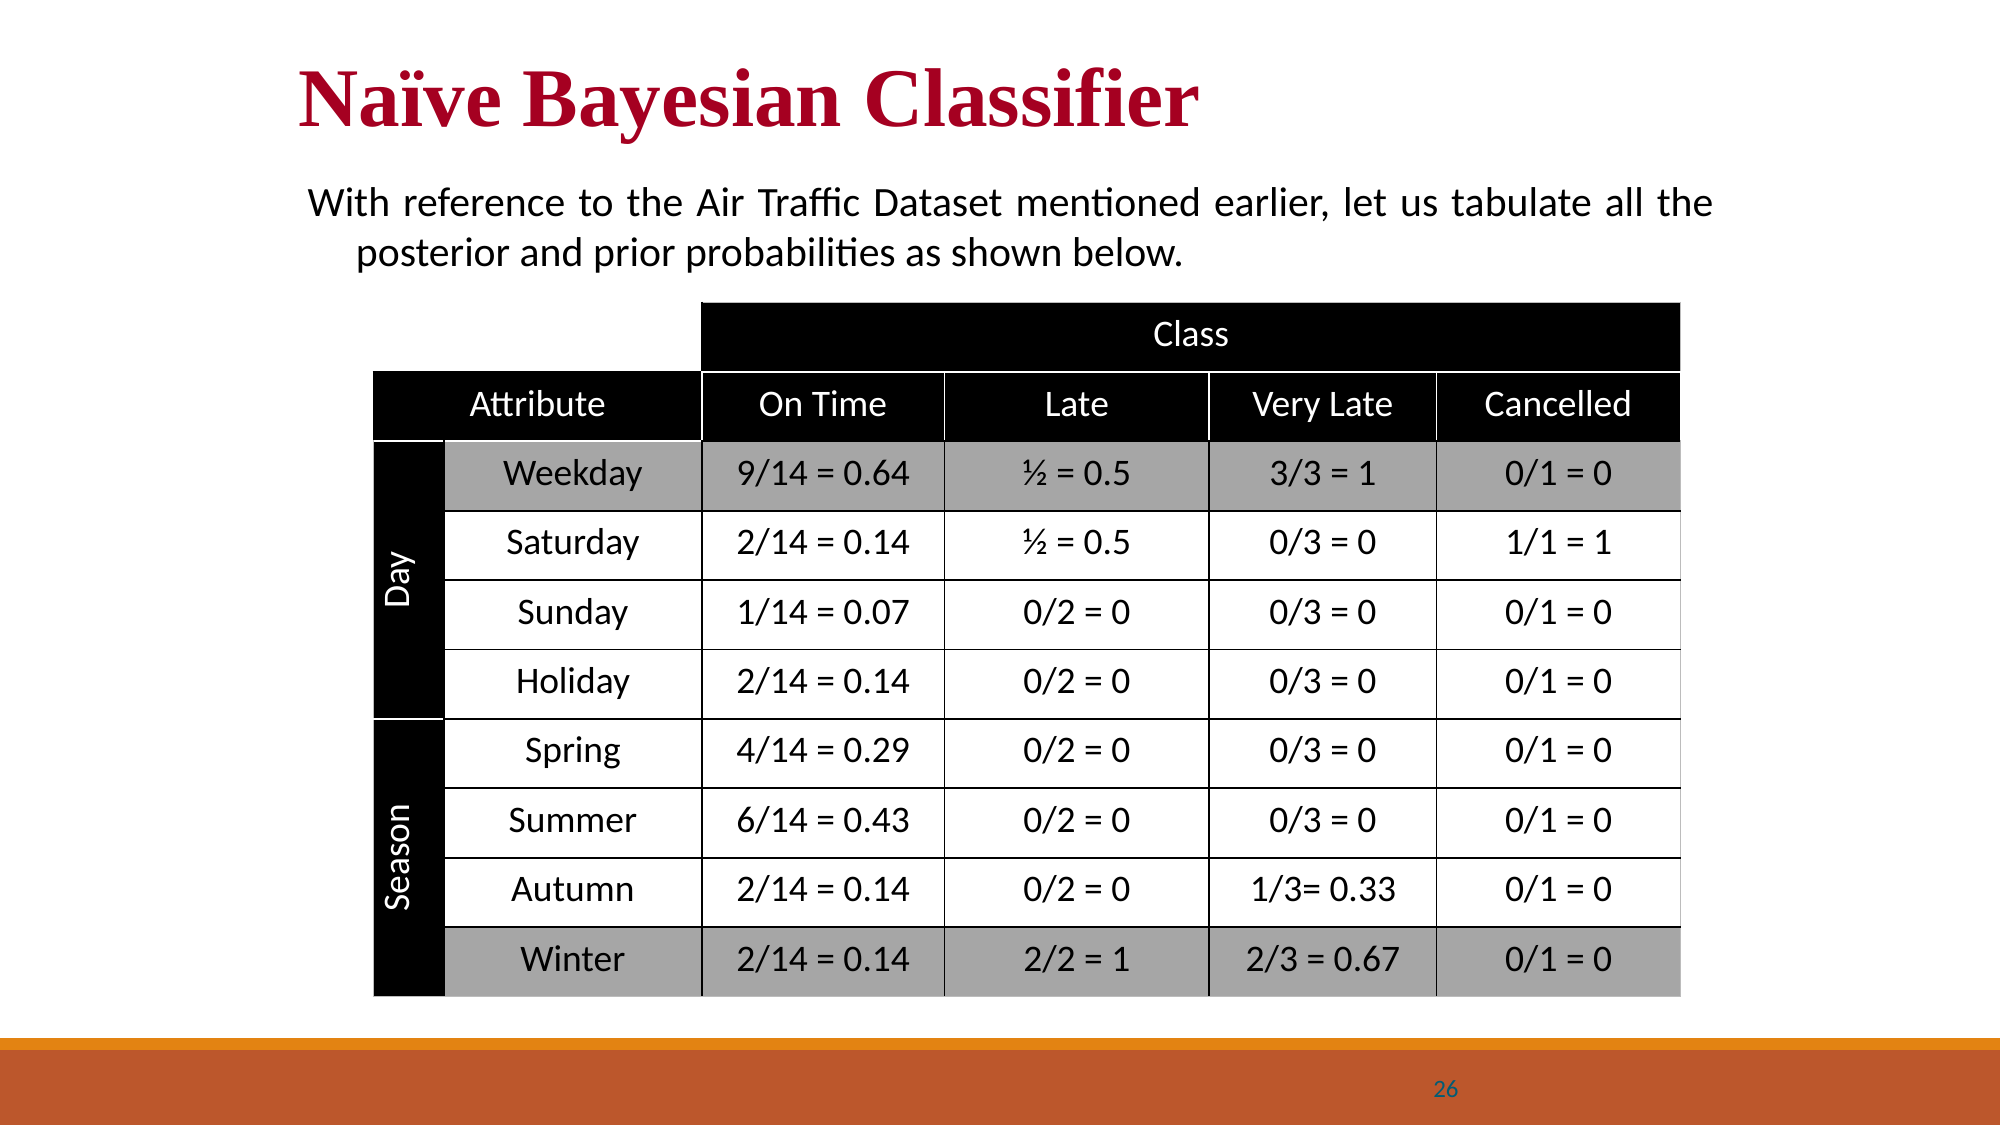

# Naïve Bayesian Classifier
With reference to the Air Traffic Dataset mentioned earlier, let us tabulate all the posterior and prior probabilities as shown below.

|  |  | Class |  |  |  |
| --- | --- | --- | --- | --- | --- |
| Attribute |  | On Time | Late | Very Late | Cancelled |
| Day | Weekday | 9/14 = 0.64 | ½ = 0.5 | 3/3 = 1 | 0/1 = 0 |
|  | Saturday | 2/14 = 0.14 | ½ = 0.5 | 0/3 = 0 | 1/1 = 1 |
|  | Sunday | 1/14 = 0.07 | 0/2 = 0 | 0/3 = 0 | 0/1 = 0 |
|  | Holiday | 2/14 = 0.14 | 0/2 = 0 | 0/3 = 0 | 0/1 = 0 |
| Season | Spring | 4/14 = 0.29 | 0/2 = 0 | 0/3 = 0 | 0/1 = 0 |
|  | Summer | 6/14 = 0.43 | 0/2 = 0 | 0/3 = 0 | 0/1 = 0 |
|  | Autumn | 2/14 = 0.14 | 0/2 = 0 | 1/3= 0.33 | 0/1 = 0 |
|  | Winter | 2/14 = 0.14 | 2/2 = 1 | 2/3 = 0.67 | 0/1 = 0 |
26